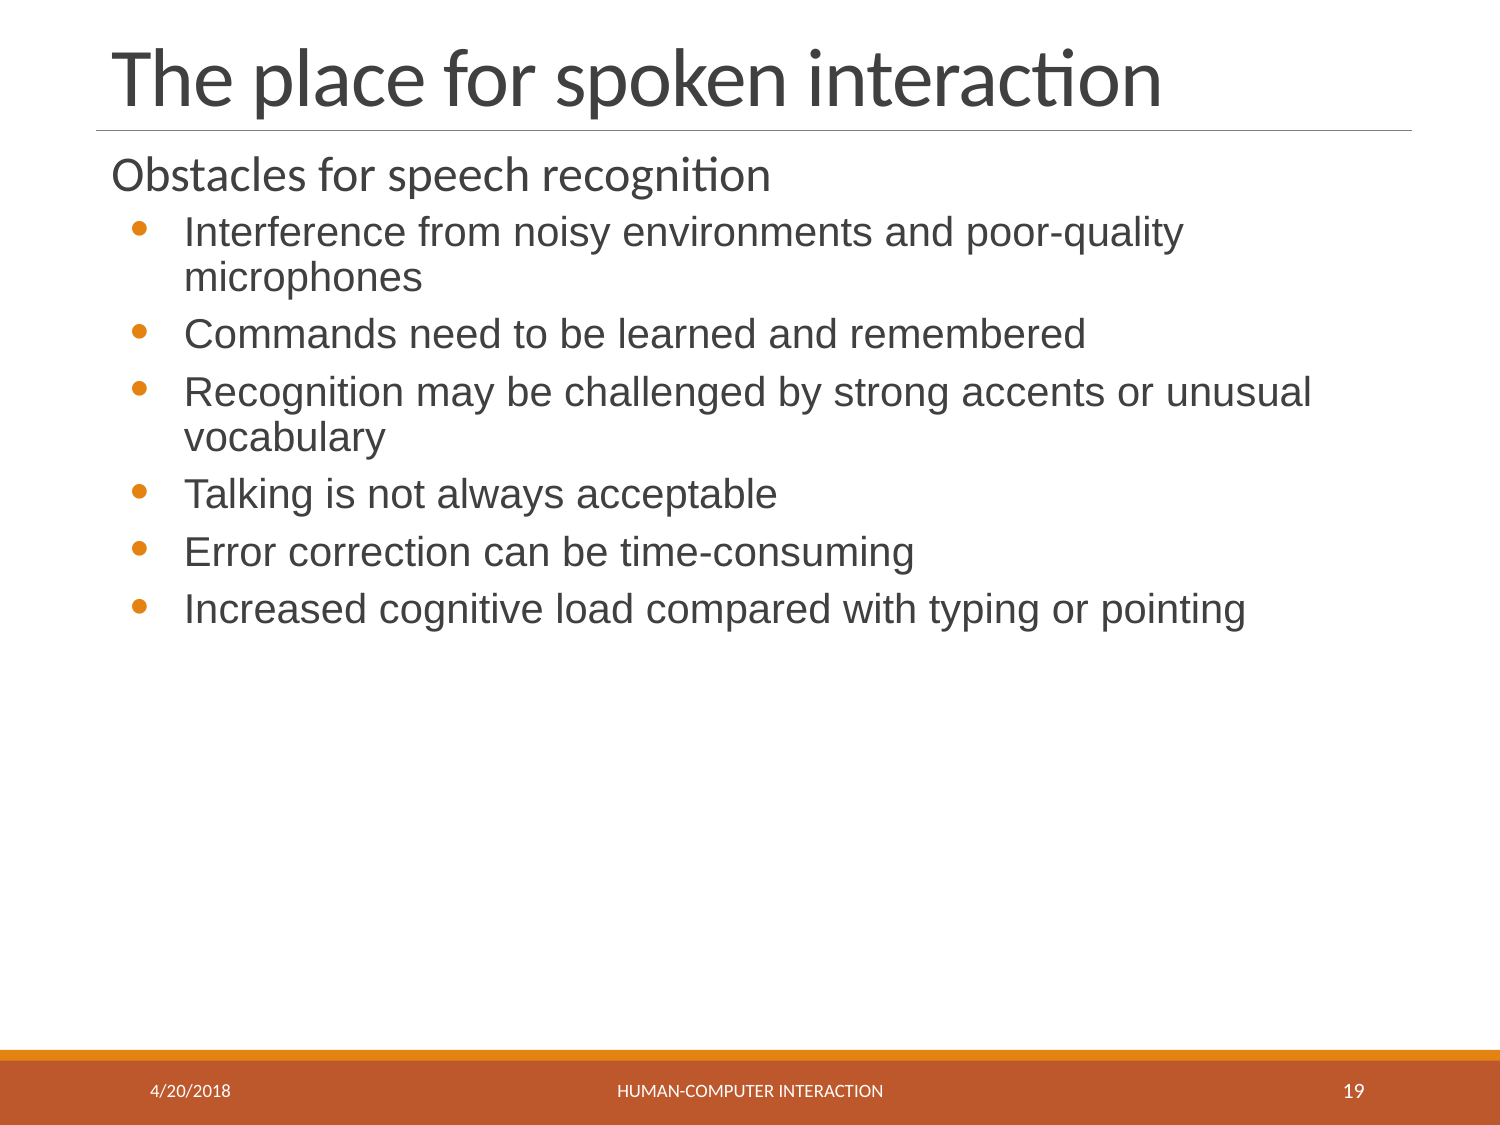

# The place for spoken interaction
Obstacles for speech recognition
Interference from noisy environments and poor-quality microphones
Commands need to be learned and remembered
Recognition may be challenged by strong accents or unusual vocabulary
Talking is not always acceptable
Error correction can be time-consuming
Increased cognitive load compared with typing or pointing

4/20/2018
Human-computer interaction
19